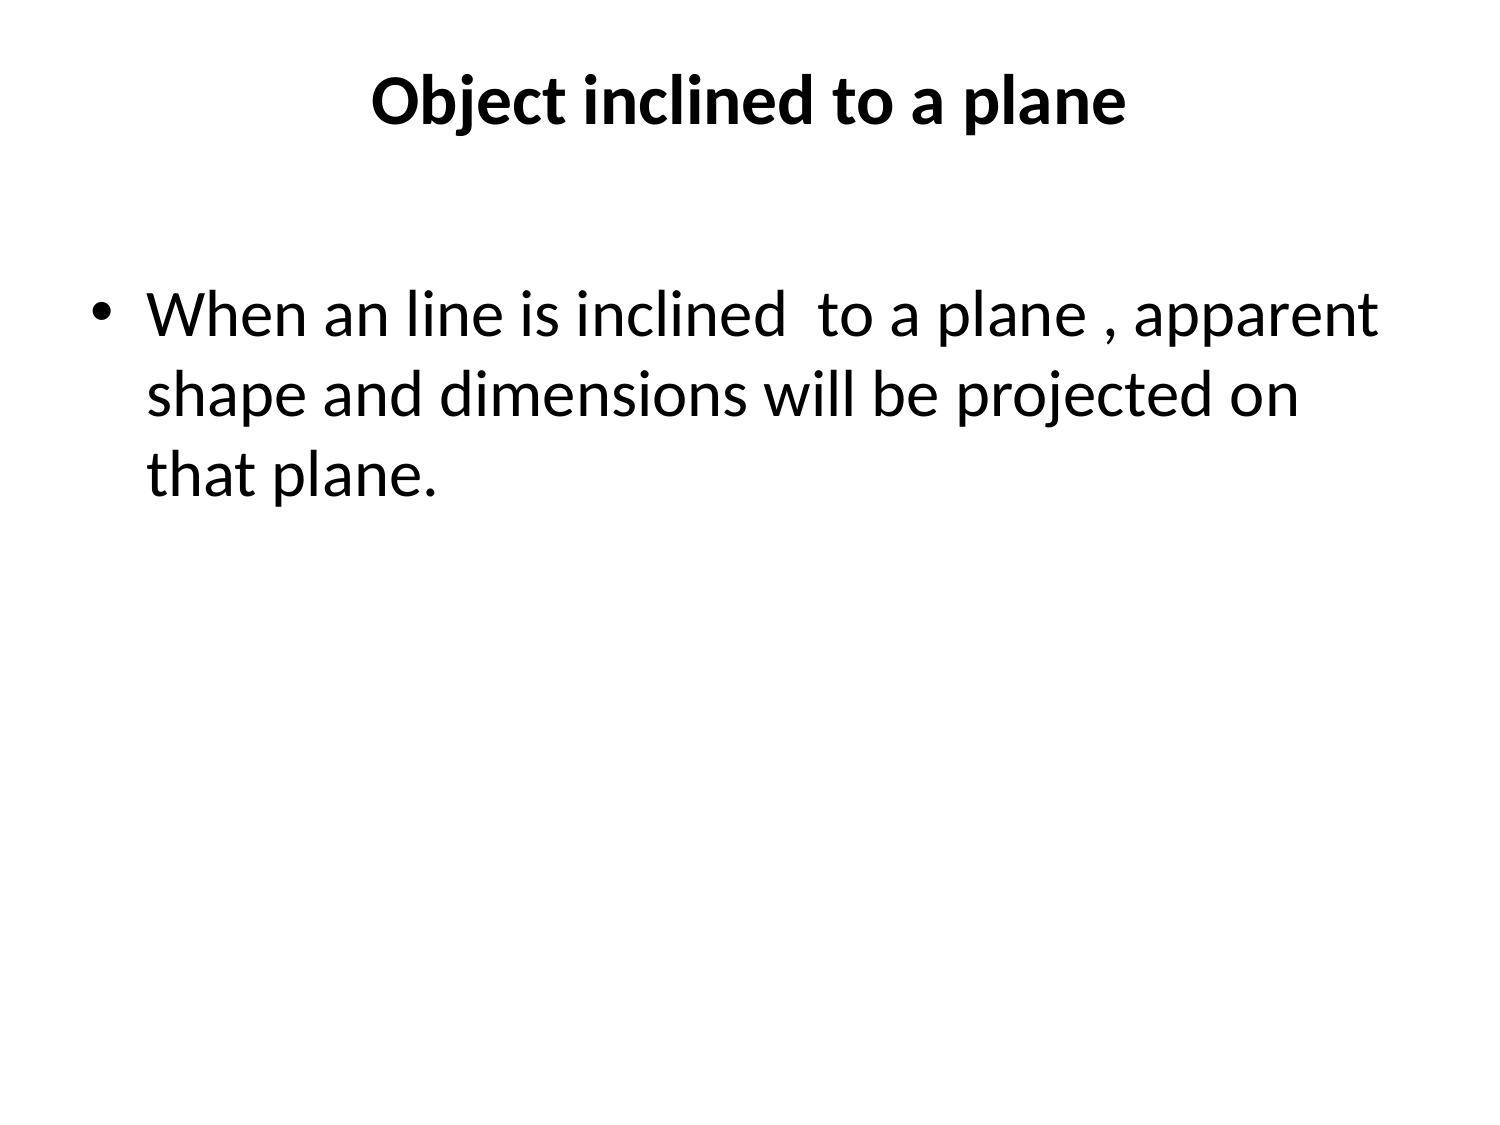

# Object inclined to a plane
When an line is inclined  to a plane , apparent shape and dimensions will be projected on that plane.